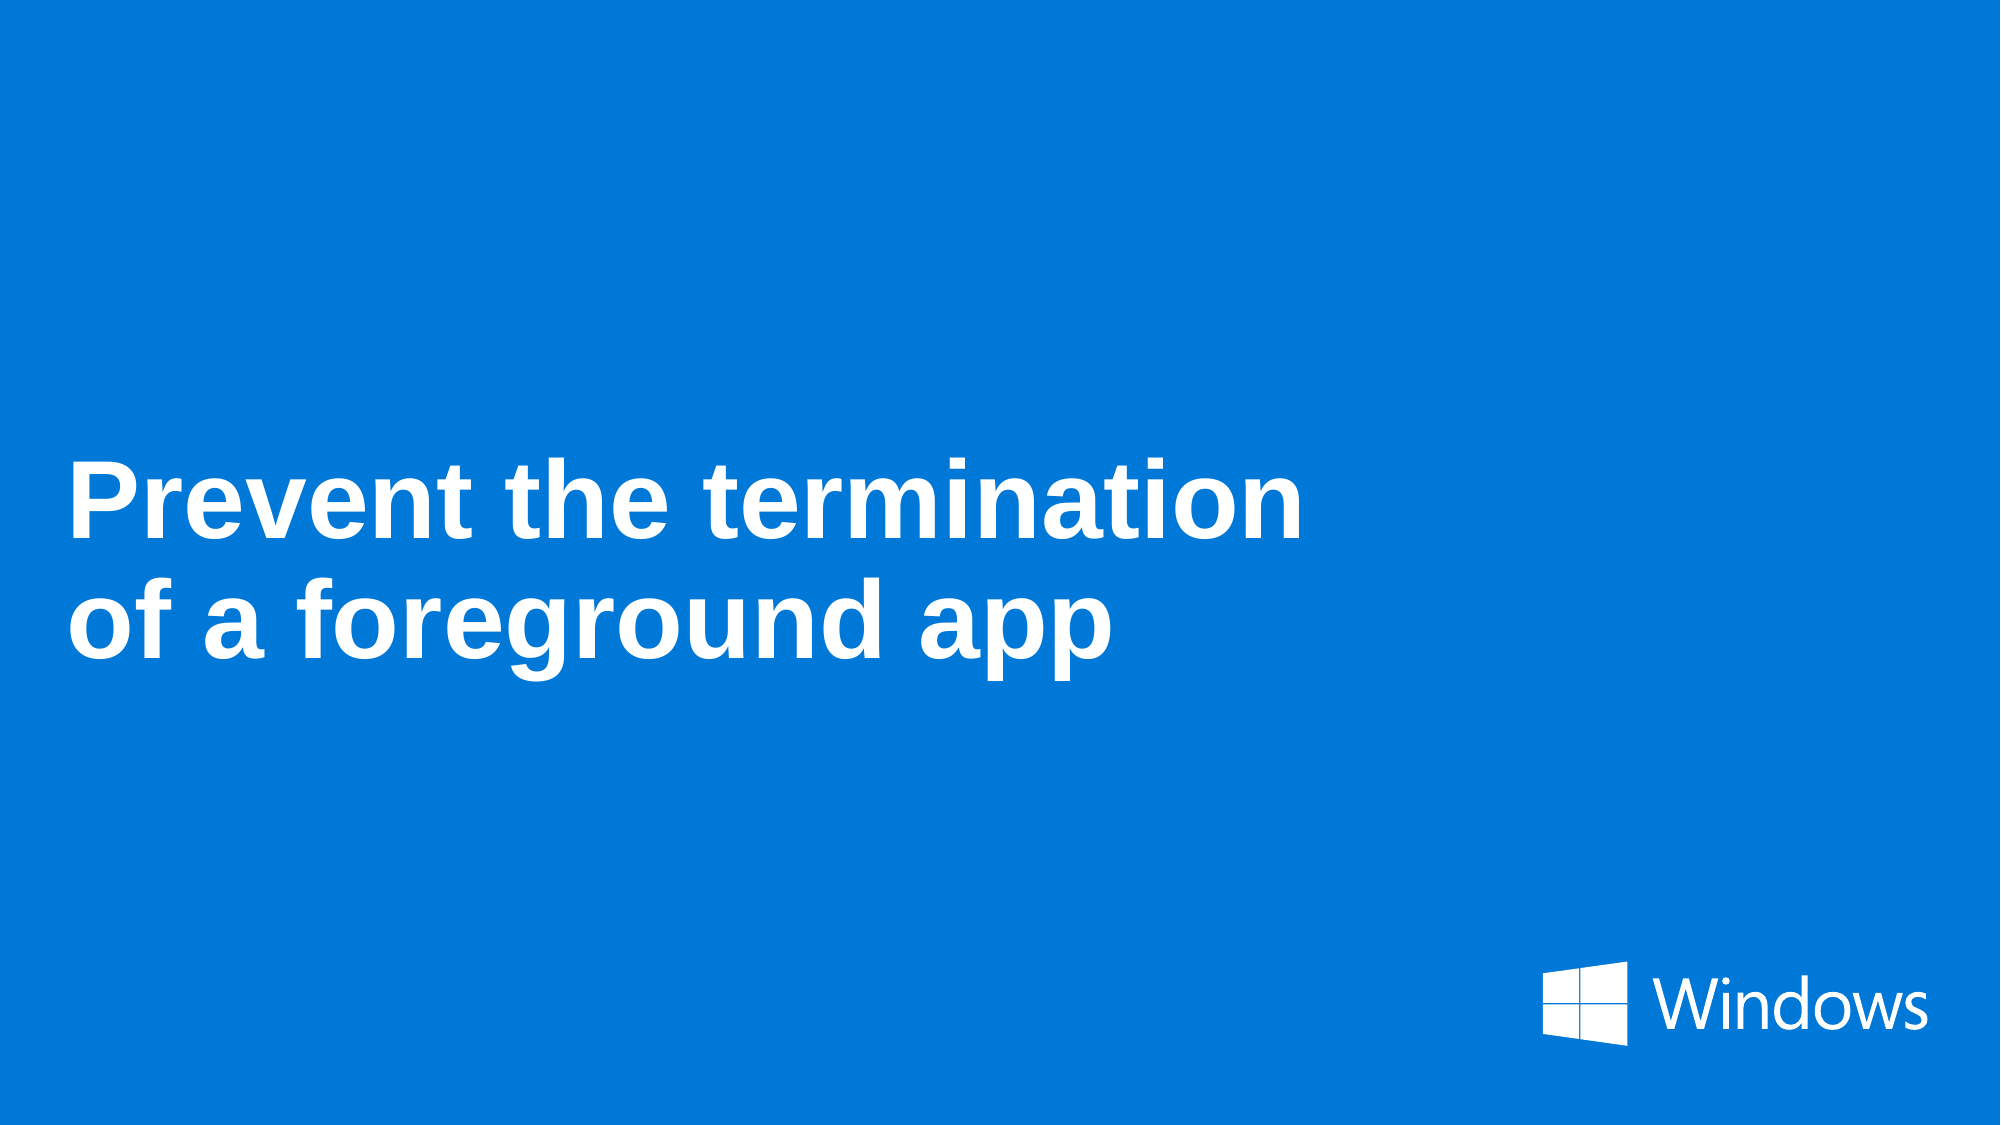

# Prevent the termination of a foreground app